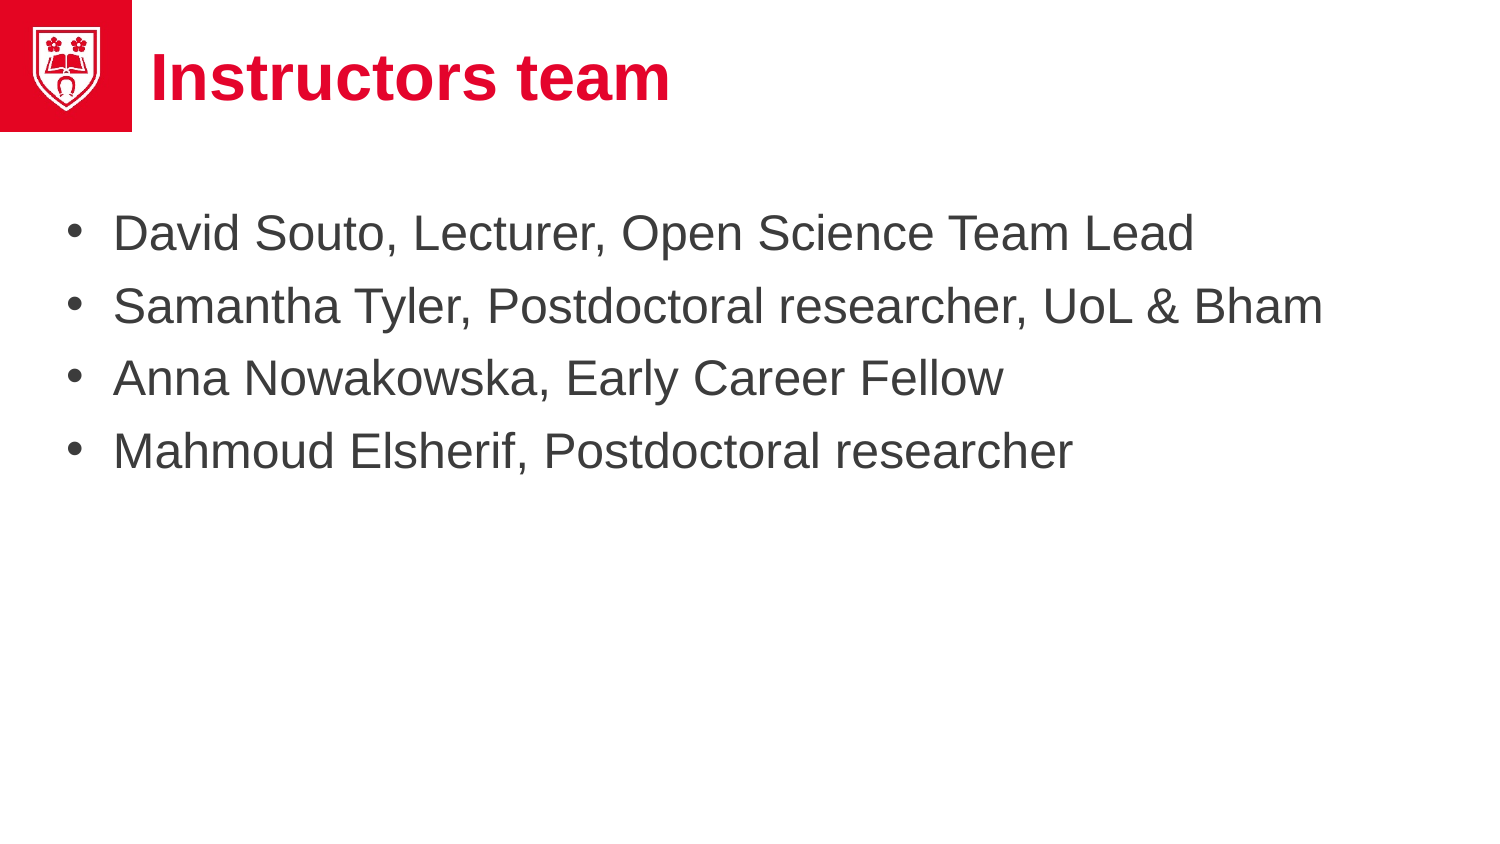

# Instructors team
David Souto, Lecturer, Open Science Team Lead
Samantha Tyler, Postdoctoral researcher, UoL & Bham
Anna Nowakowska, Early Career Fellow
Mahmoud Elsherif, Postdoctoral researcher